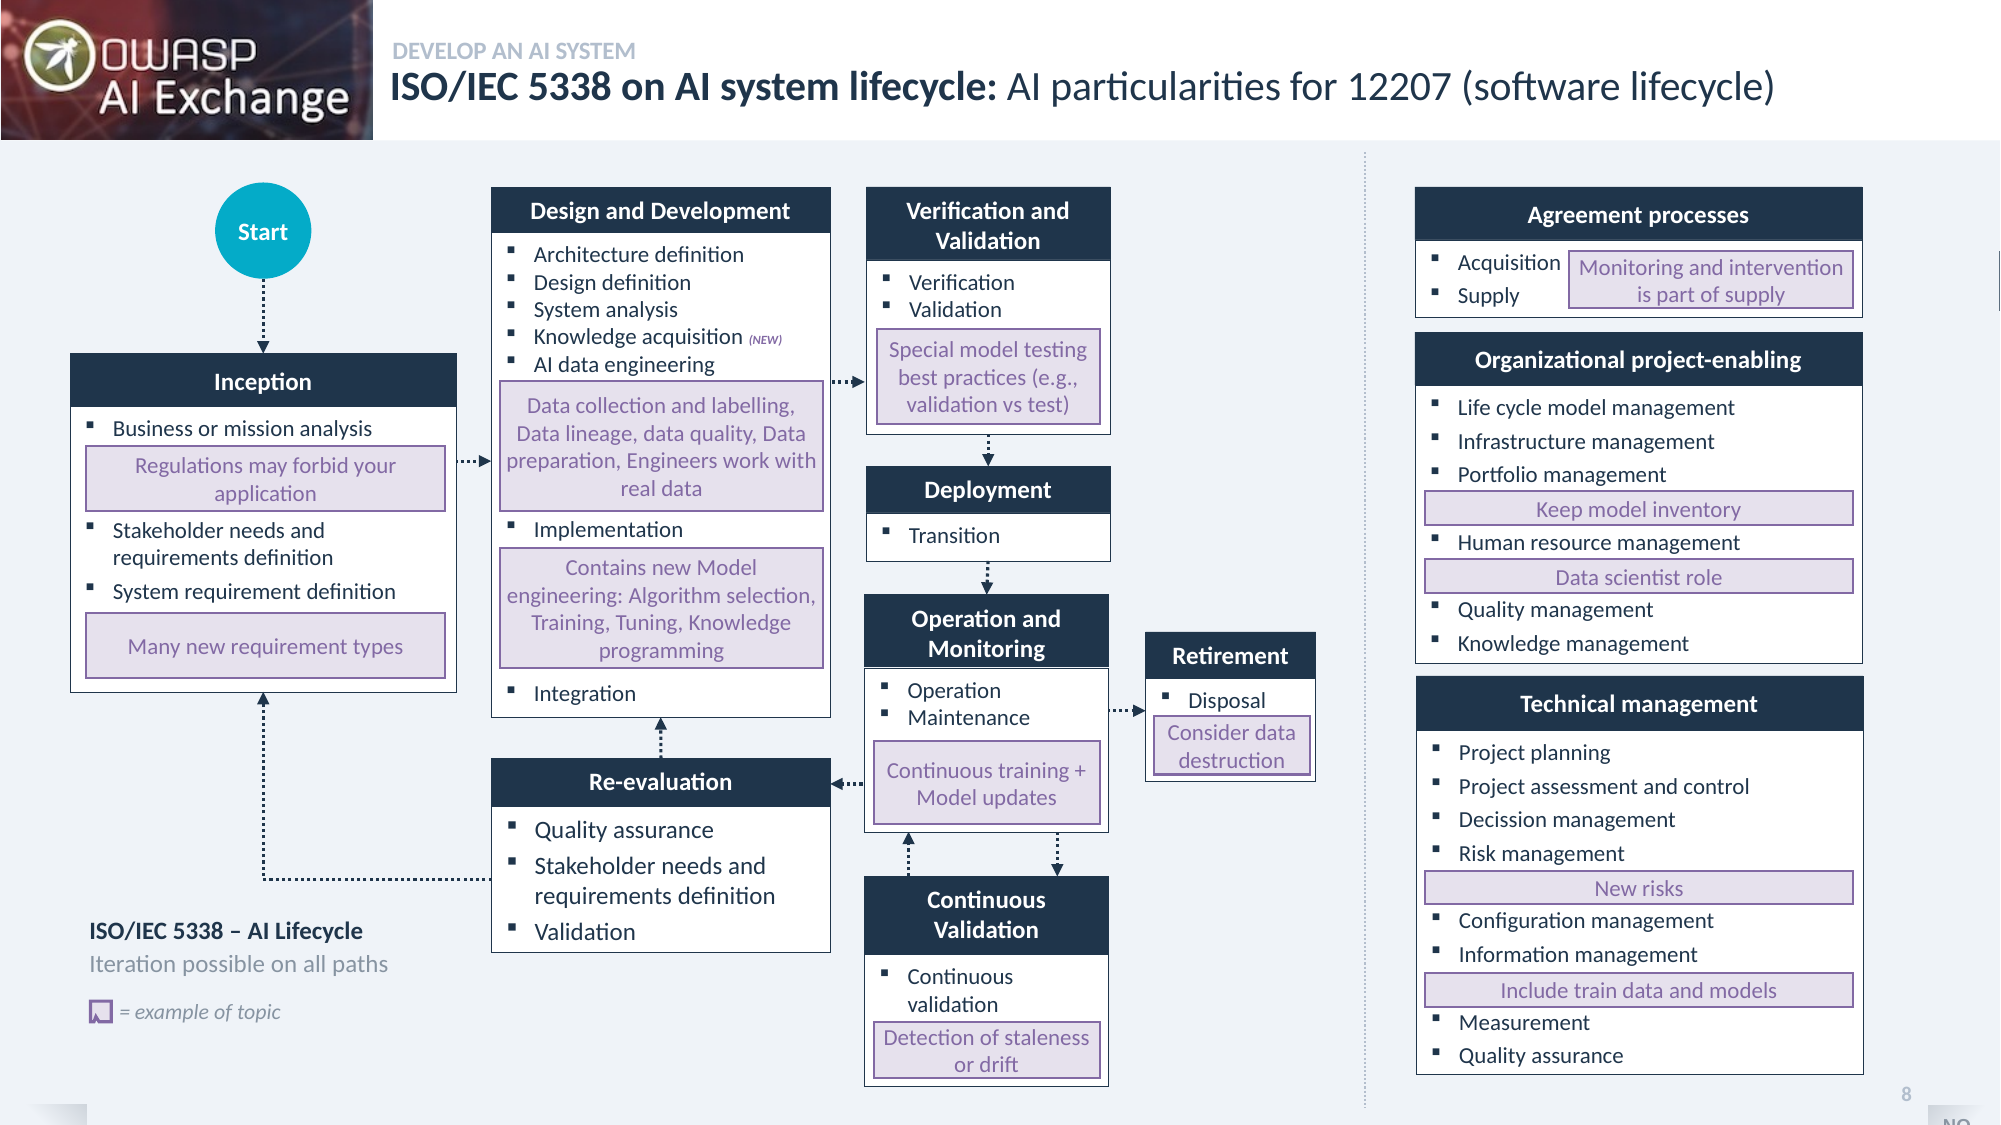

Develop an ai system
# ISO/IEC 5338 on AI system lifecycle: AI particularities for 12207 (software lifecycle)
Start
Verification and Validation
Agreement processes
Design and Development
Architecture definition
Design definition
System analysis
Knowledge acquisition (NEW)
AI data engineering

Implementation

Integration
Acquisition
Supply
Monitoring and intervention is part of supply
Verification
Validation
Special model testing best practices (e.g., validation vs test)
Organizational project-enabling
Inception
Data collection and labelling, Data lineage, data quality, Data preparation, Engineers work with real data
Life cycle model management
Infrastructure management
Portfolio management

Human resource management

Quality management
Knowledge management
Business or mission analysis

Stakeholder needs and requirements definition
System requirement definition
Regulations may forbid your application
Deployment
Keep model inventory
Transition
Contains new Model engineering: Algorithm selection, Training, Tuning, Knowledge programming
Data scientist role
Operation and Monitoring
Many new requirement types
Retirement
Operation
Maintenance
Technical management
Disposal
Consider data destruction
Project planning
Project assessment and control
Decission management
Risk management

Configuration management
Information management

Measurement
Quality assurance
Continuous training +
Model updates
Re-evaluation
Quality assurance
Stakeholder needs and requirements definition
Validation
New risks
Continuous Validation
ISO/IEC 5338 – AI Lifecycle
Iteration possible on all paths
= example of topic

Continuous validation
Include train data and models
Detection of staleness or drift
8